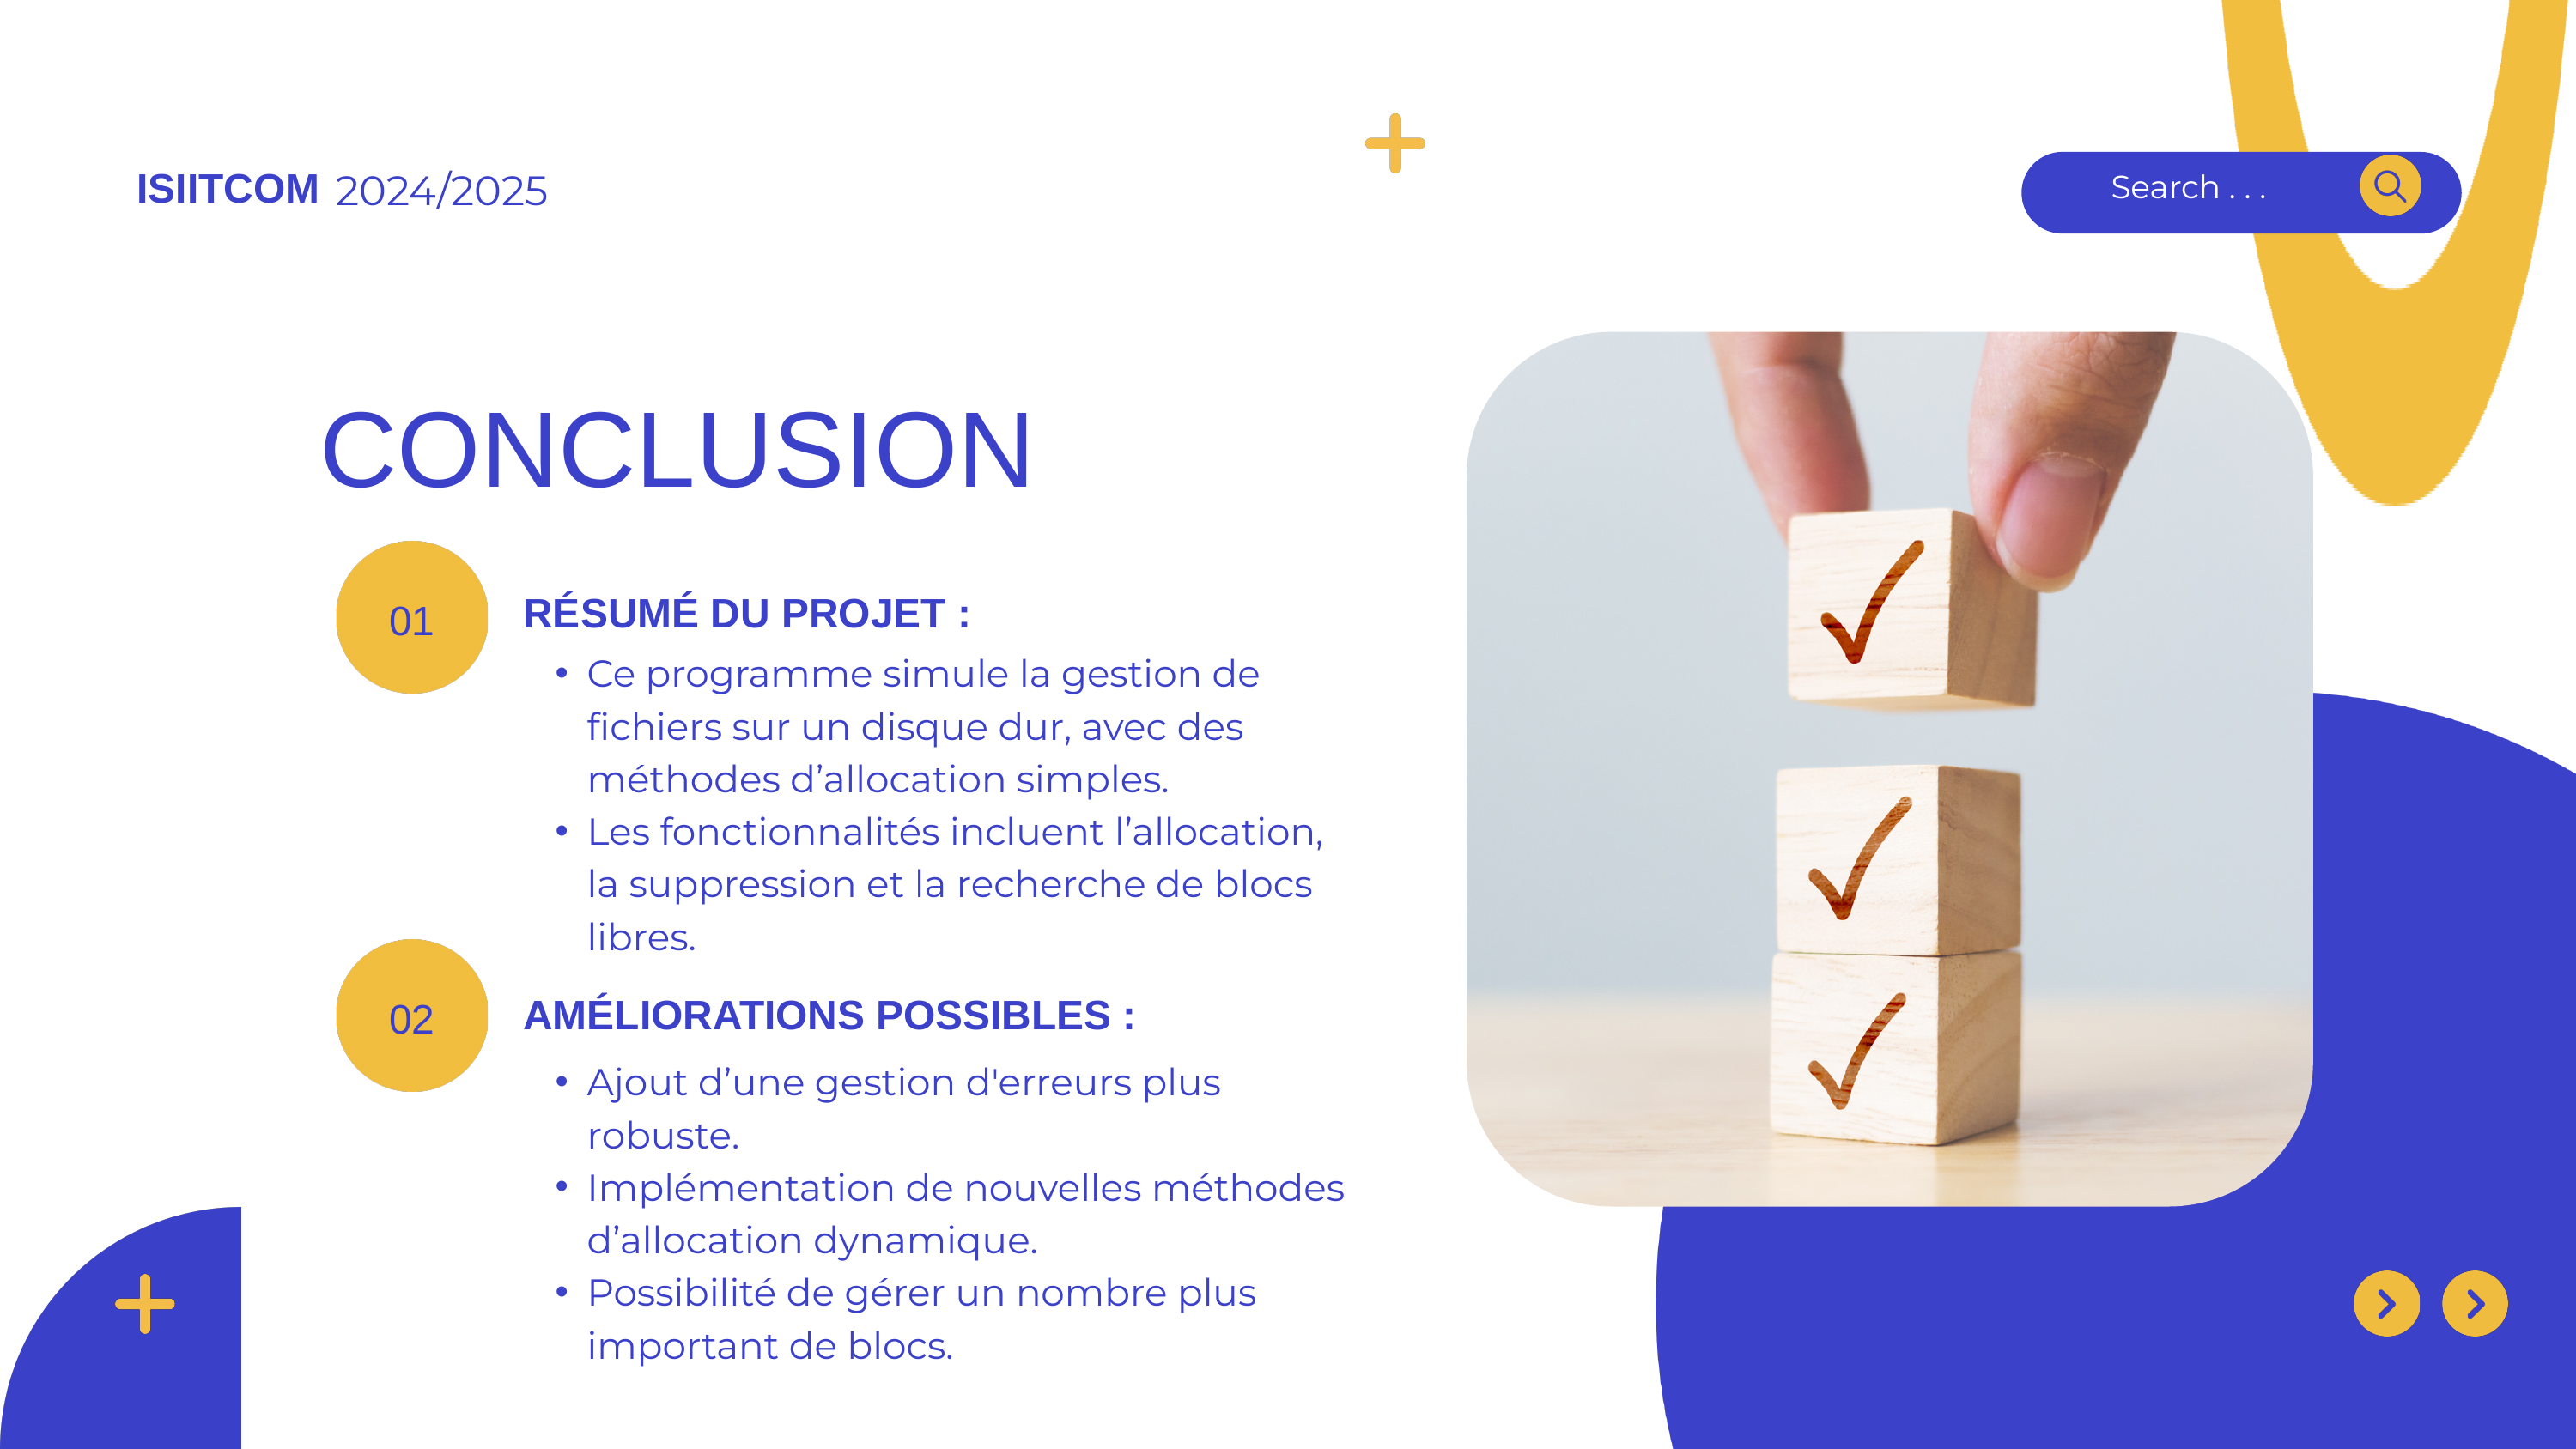

ISIITCOM

2024/2025
Search . . .

CONCLUSION

RÉSUMÉ DU PROJET :
01
Ce programme simule la gestion de fichiers sur un disque dur, avec des méthodes d’allocation simples.
Les fonctionnalités incluent l’allocation, la suppression et la recherche de blocs libres.

AMÉLIORATIONS POSSIBLES :

02
Ajout d’une gestion d'erreurs plus robuste.
Implémentation de nouvelles méthodes d’allocation dynamique.
Possibilité de gérer un nombre plus important de blocs.